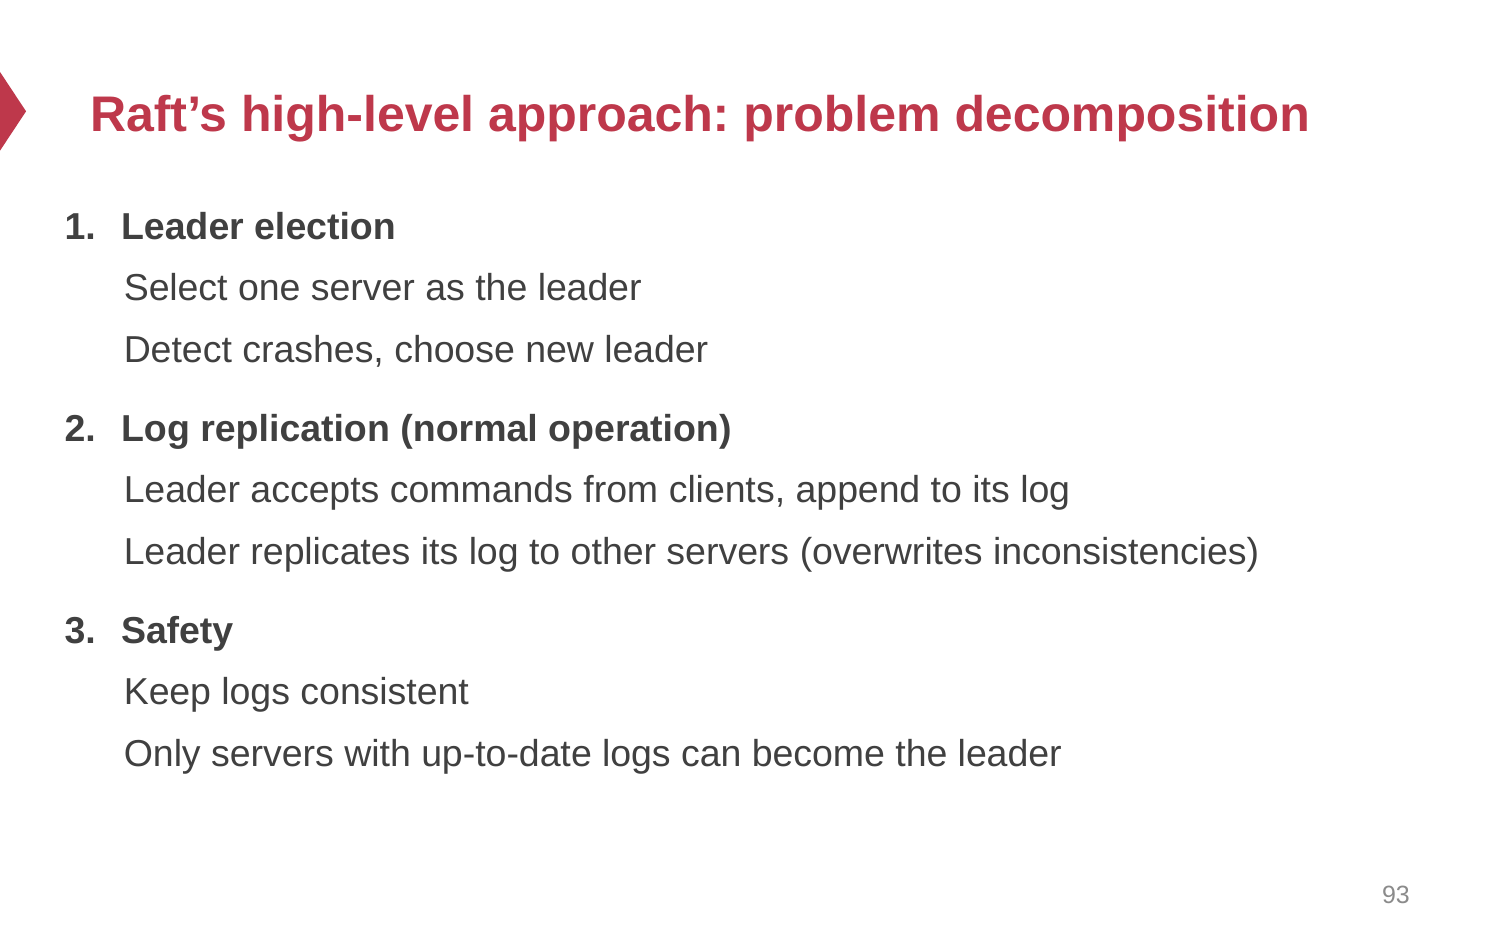

# Raft’s high-level approach: problem decomposition
Leader election
Select one server as the leader
Detect crashes, choose new leader
Log replication (normal operation)
Leader accepts commands from clients, append to its log
Leader replicates its log to other servers (overwrites inconsistencies)
Safety
Keep logs consistent
Only servers with up-to-date logs can become the leader
93